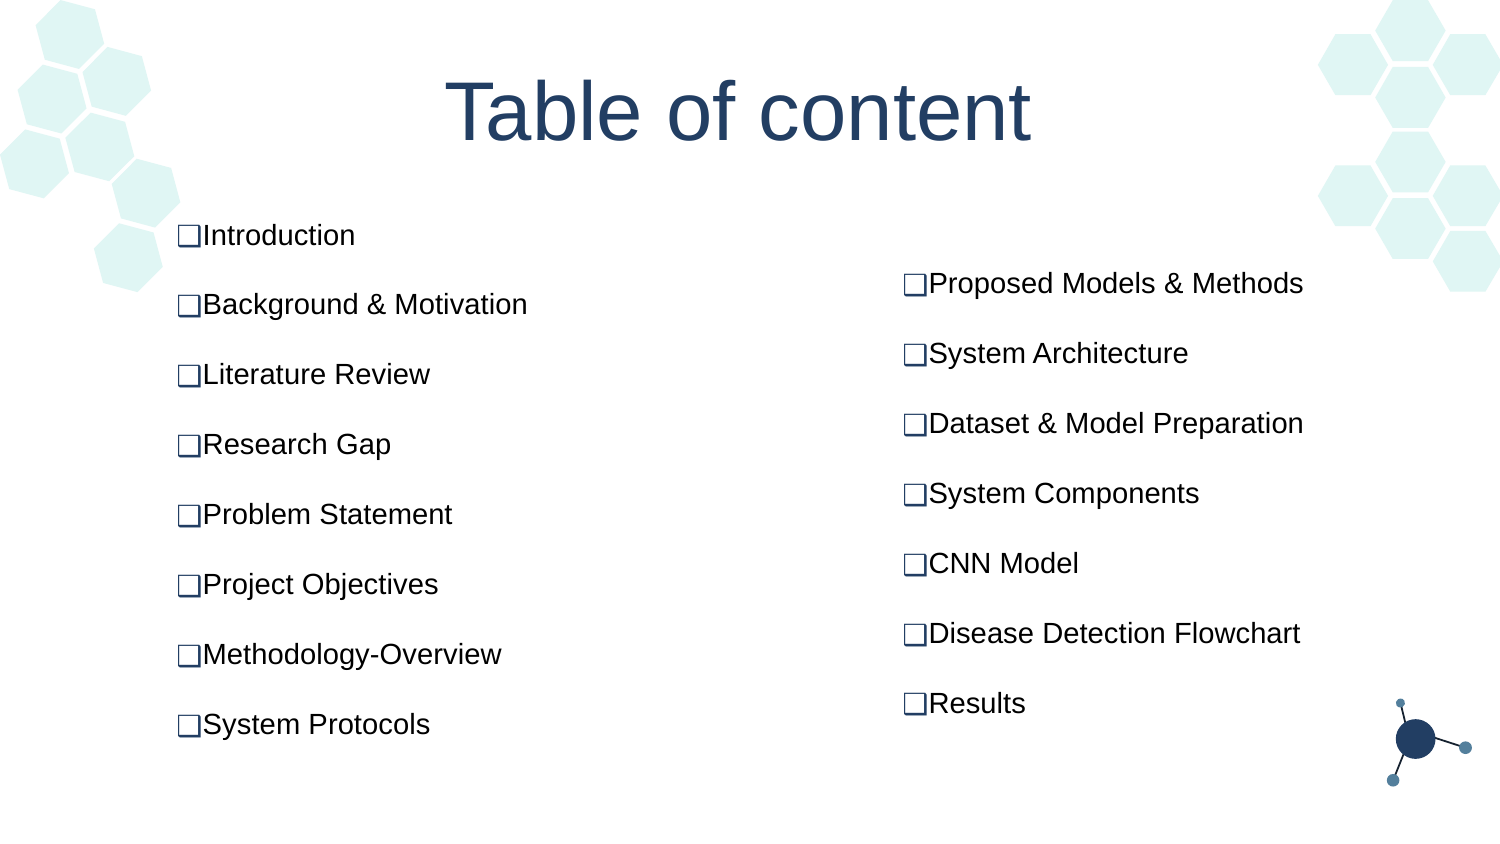

# Table of content

Introduction

Background & Motivation

Literature Review

Research Gap

Problem Statement

Project Objectives

Methodology-Overview

System Protocols

Proposed Models & Methods

System Architecture

Dataset & Model Preparation

System Components

CNN Model

Disease Detection Flowchart

Results